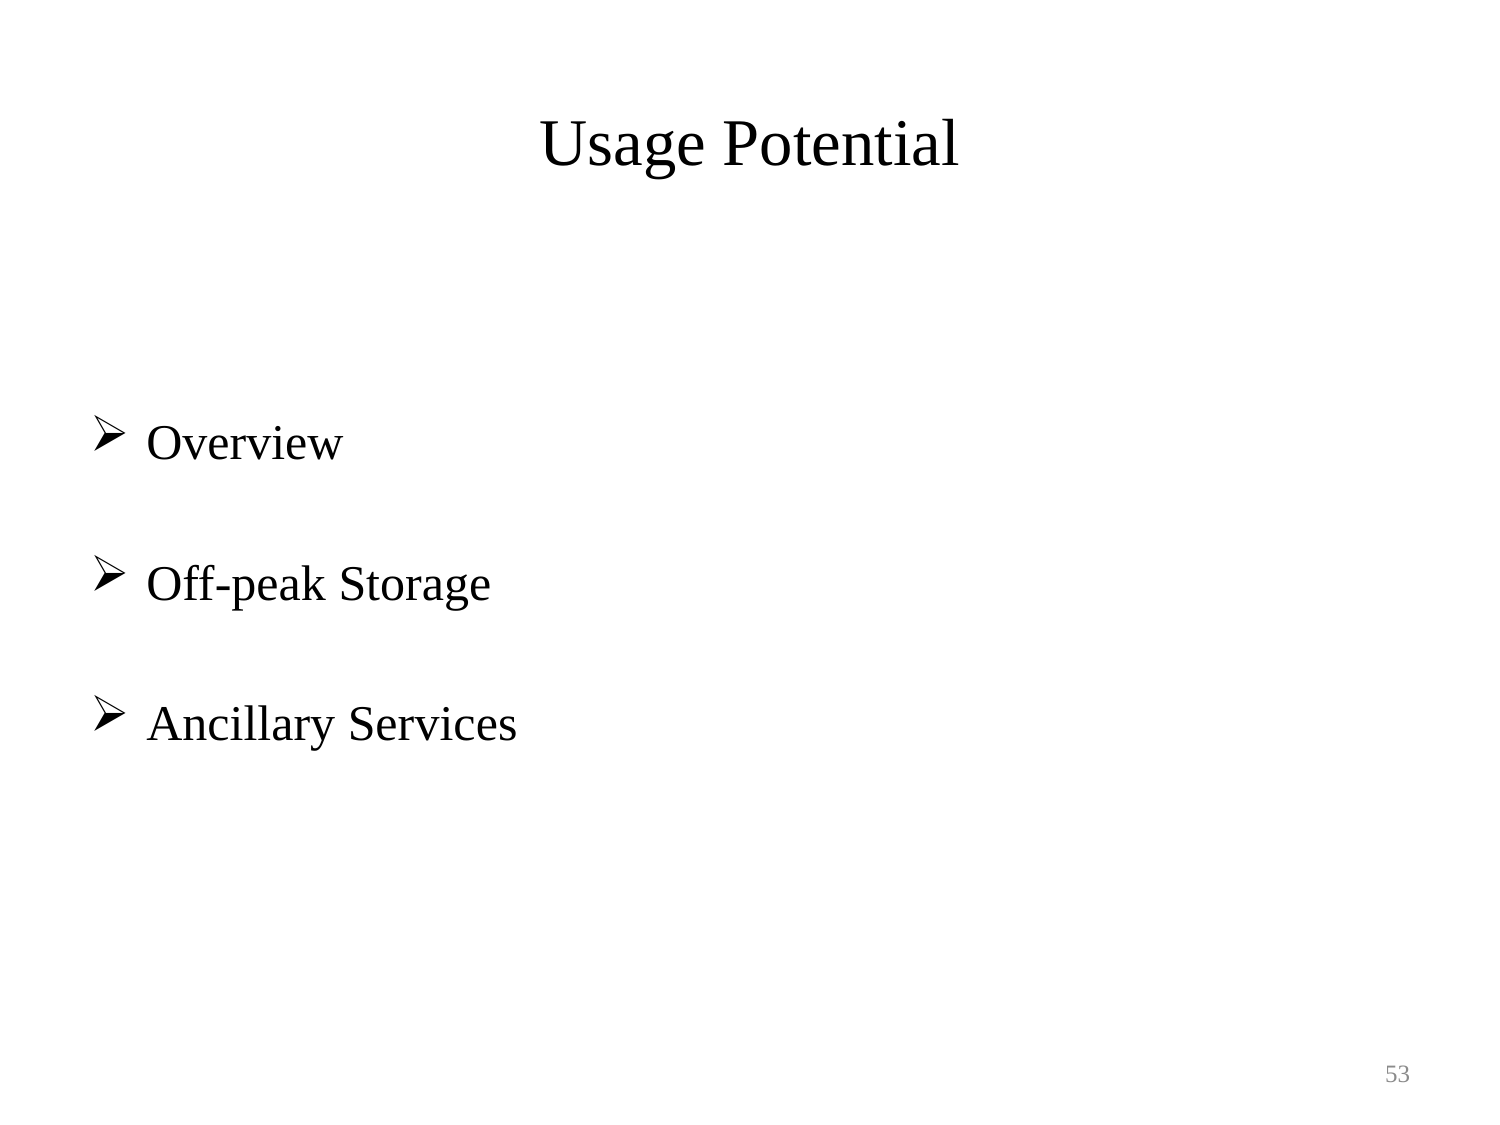

# Usage Potential

Overview

Off-peak Storage

Ancillary Services
53